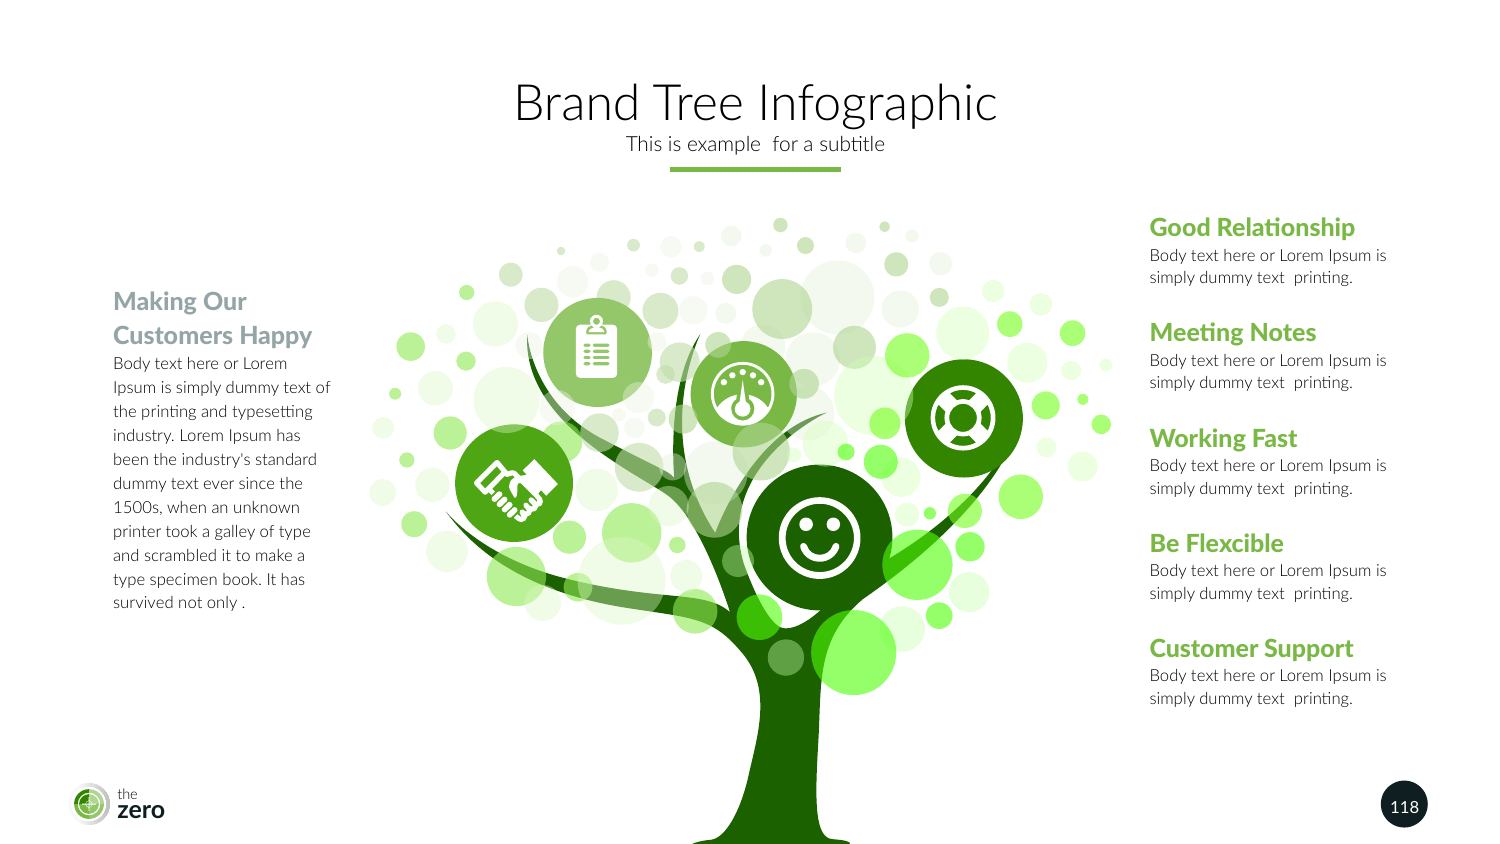

Brand Tree Infographic
This is example  for a subtitle

Good Relationship
Body text here or Lorem Ipsum is simply dummy text  printing.

Making Our Customers Happy
Body text here or Lorem Ipsum is simply dummy text of the printing and typesetting industry. Lorem Ipsum has been the industry's standard dummy text ever since the 1500s, when an unknown printer took a galley of type and scrambled it to make a type specimen book. It has survived not only .

Meeting Notes
Body text here or Lorem Ipsum is simply dummy text  printing.

Working Fast
Body text here or Lorem Ipsum is simply dummy text  printing.

Be Flexcible
Body text here or Lorem Ipsum is simply dummy text  printing.

Customer Support
Body text here or Lorem Ipsum is simply dummy text  printing.

the
118
zero